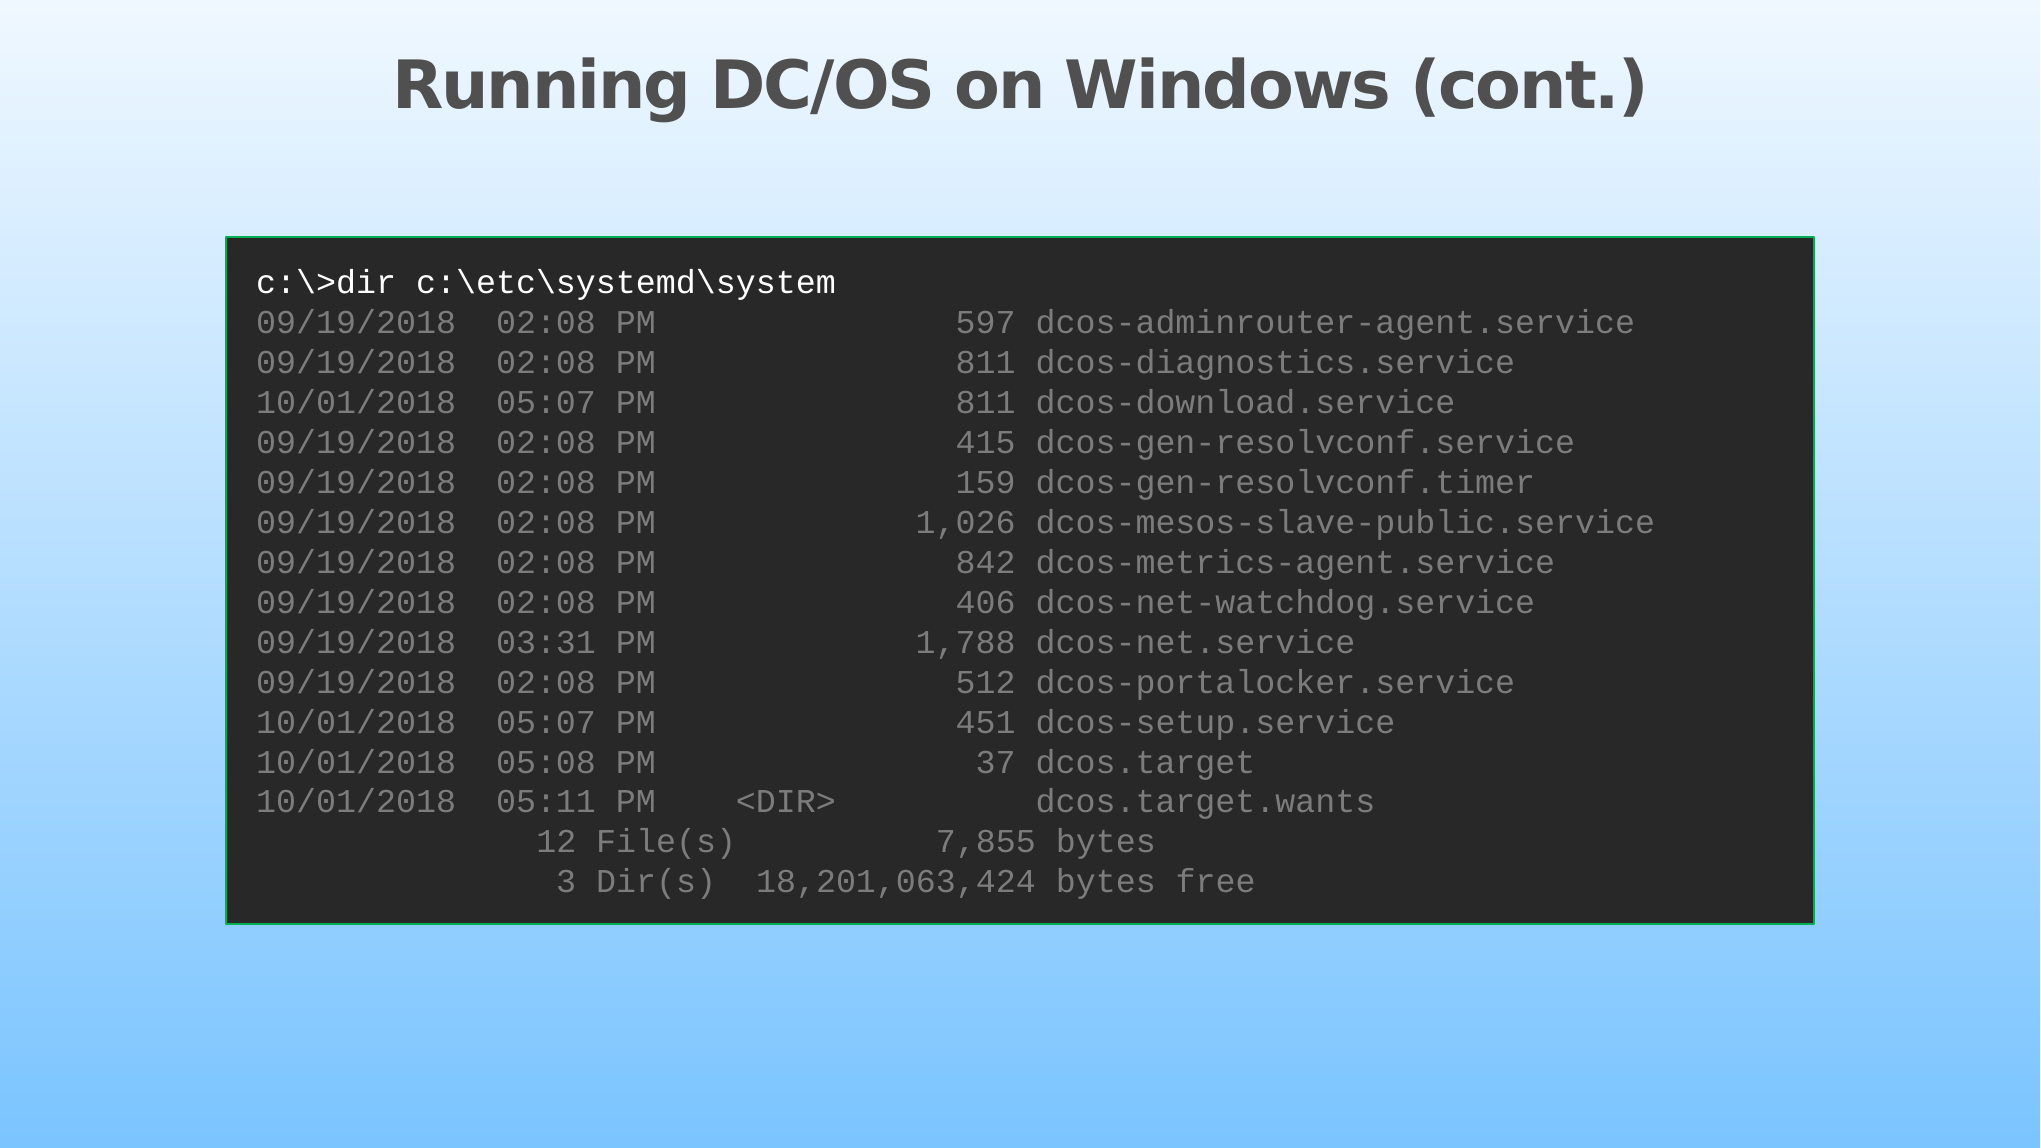

Running DC/OS on Windows (cont.)
c:\>dir c:\etc\systemd\system
09/19/2018  02:08 PM               597 dcos-adminrouter-agent.service
09/19/2018  02:08 PM               811 dcos-diagnostics.service
10/01/2018  05:07 PM               811 dcos-download.service
09/19/2018  02:08 PM               415 dcos-gen-resolvconf.service
09/19/2018  02:08 PM               159 dcos-gen-resolvconf.timer
09/19/2018  02:08 PM             1,026 dcos-mesos-slave-public.service
09/19/2018  02:08 PM               842 dcos-metrics-agent.service
09/19/2018  02:08 PM               406 dcos-net-watchdog.service
09/19/2018  03:31 PM             1,788 dcos-net.service
09/19/2018  02:08 PM               512 dcos-portalocker.service
10/01/2018  05:07 PM               451 dcos-setup.service
10/01/2018  05:08 PM                37 dcos.target
10/01/2018  05:11 PM    <DIR>          dcos.target.wants
              12 File(s)          7,855 bytes
               3 Dir(s)  18,201,063,424 bytes free